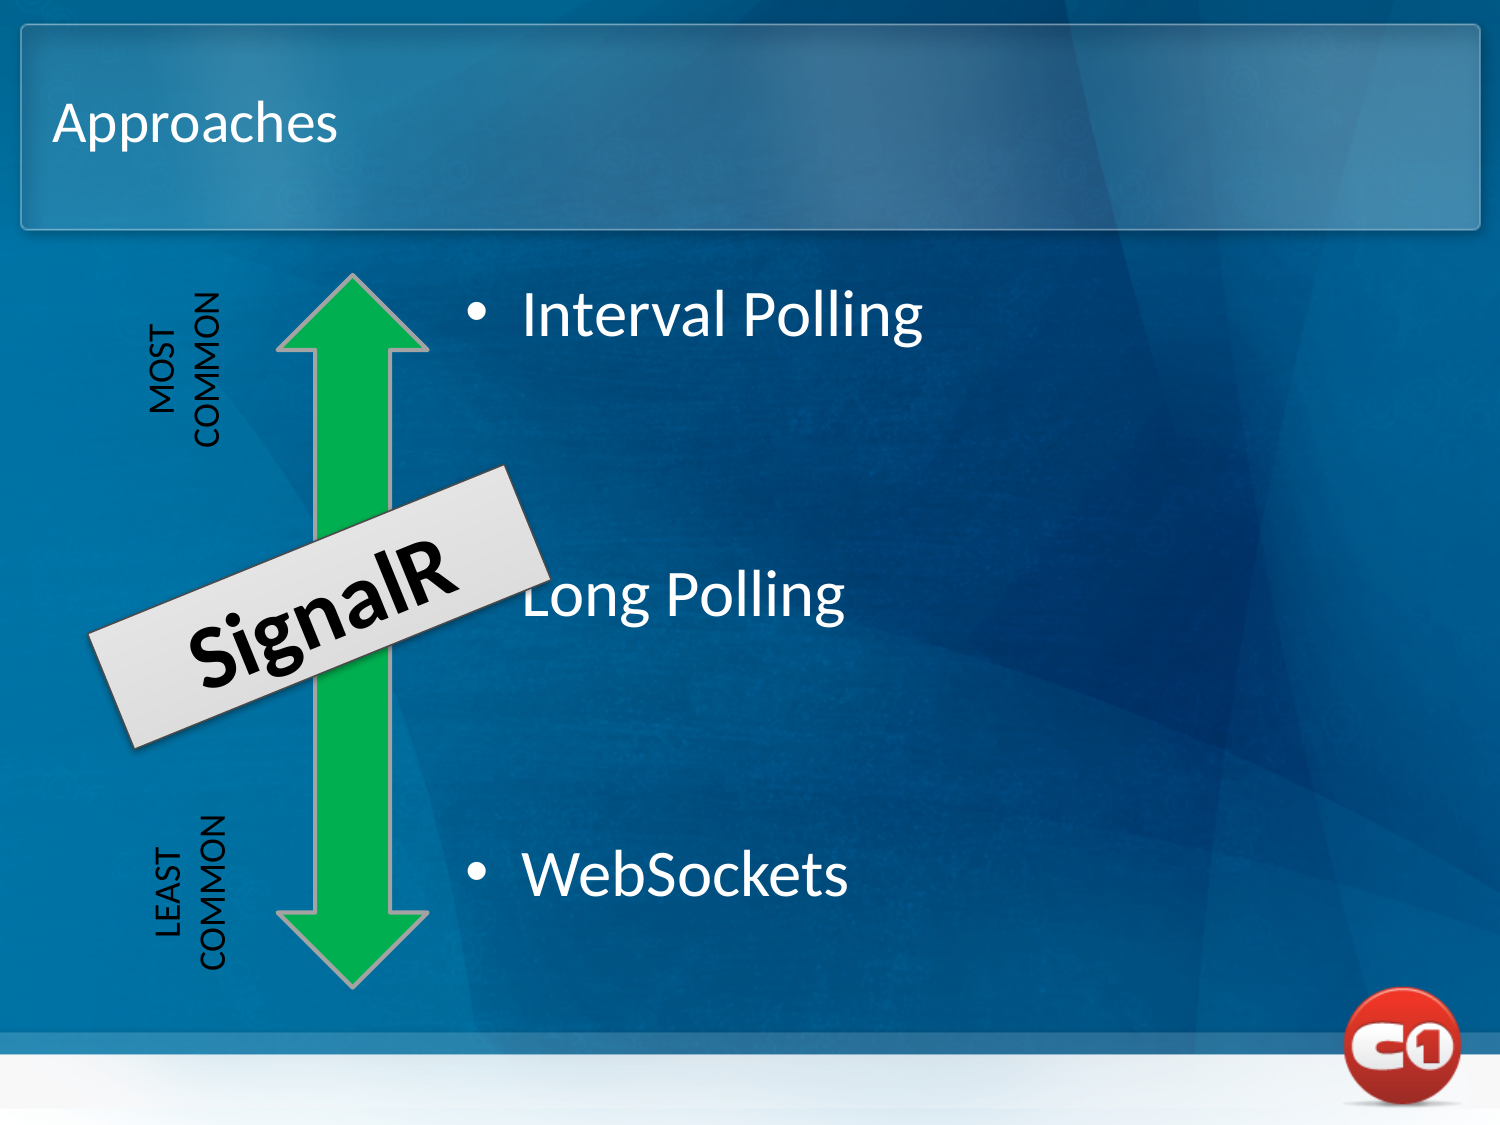

# Approaches
Interval Polling

Long Polling

WebSockets

MOST
COMMON
SignalR
LEAST
COMMON